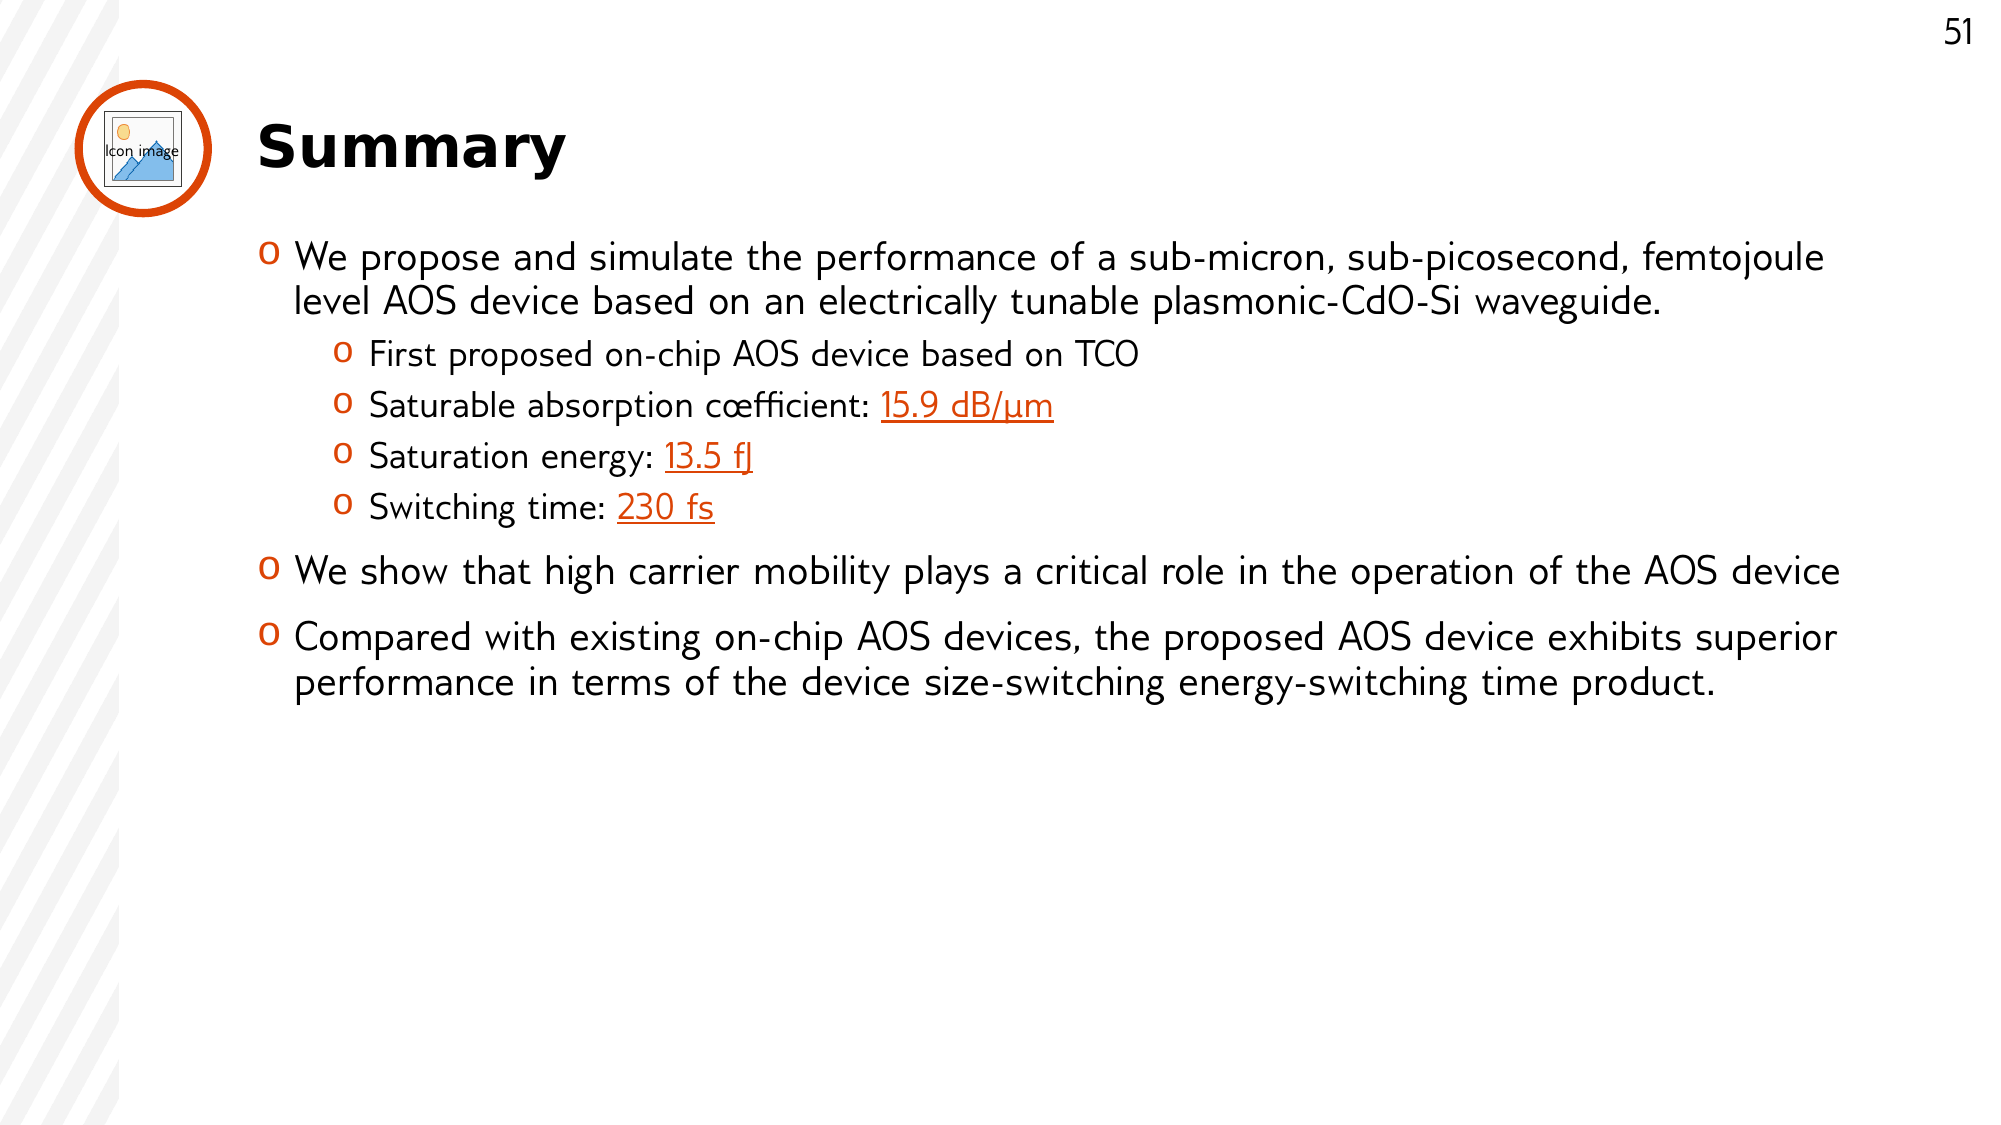

51

# Summary
We propose and simulate the performance of a sub-micron, sub-picosecond, femtojoule level AOS device based on an electrically tunable plasmonic-CdO-Si waveguide.
First proposed on-chip AOS device based on TCO
Saturable absorption coefficient: 15.9 dB/µm
Saturation energy: 13.5 fJ
Switching time: 230 fs
We show that high carrier mobility plays a critical role in the operation of the AOS device
Compared with existing on-chip AOS devices, the proposed AOS device exhibits superior performance in terms of the device size-switching energy-switching time product.